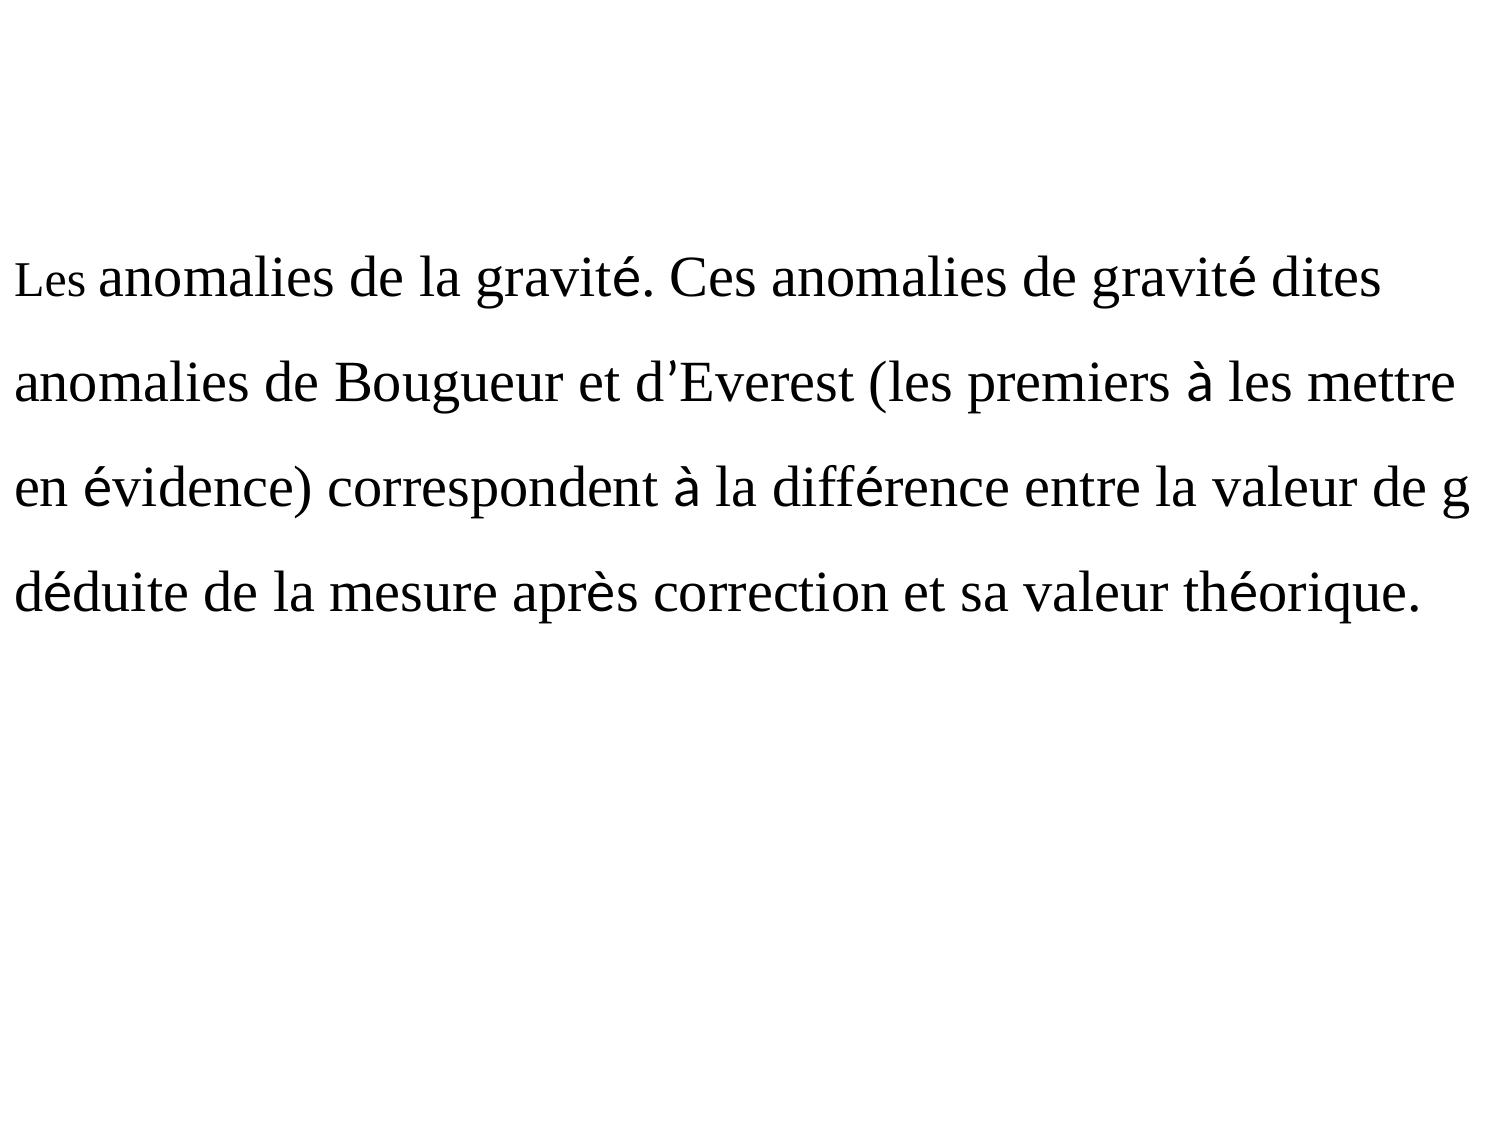

Les anomalies de la gravité. Ces anomalies de gravité dites anomalies de Bougueur et d’Everest (les premiers à les mettre en évidence) correspondent à la différence entre la valeur de g déduite de la mesure après correction et sa valeur théorique.